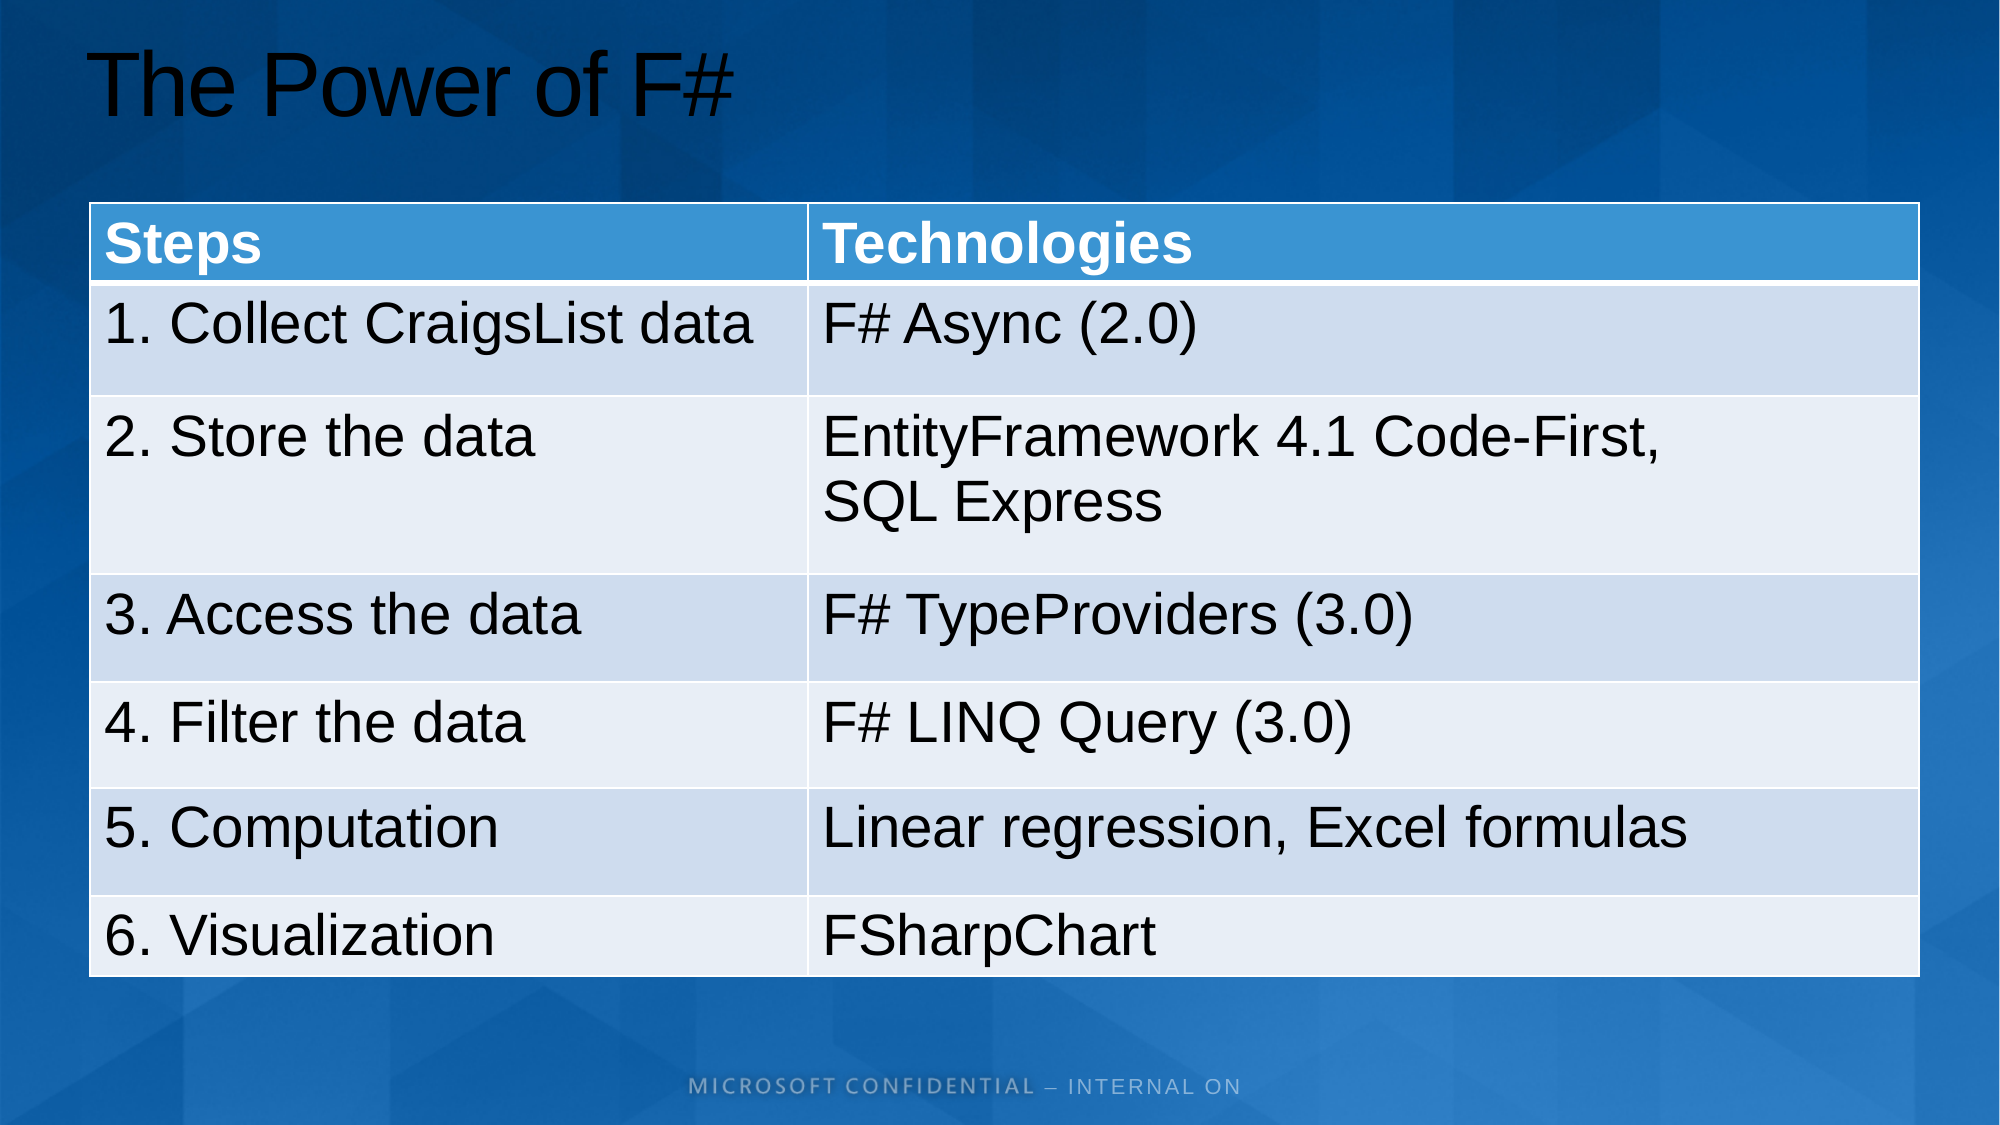

# The Power of F#
| Steps | Technologies |
| --- | --- |
| 1. Collect CraigsList data | F# Async (2.0) |
| 2. Store the data | EntityFramework 4.1 Code-First, SQL Express |
| 3. Access the data | F# TypeProviders (3.0) |
| 4. Filter the data | F# LINQ Query (3.0) |
| 5. Computation | Linear regression, Excel formulas |
| 6. Visualization | FSharpChart |